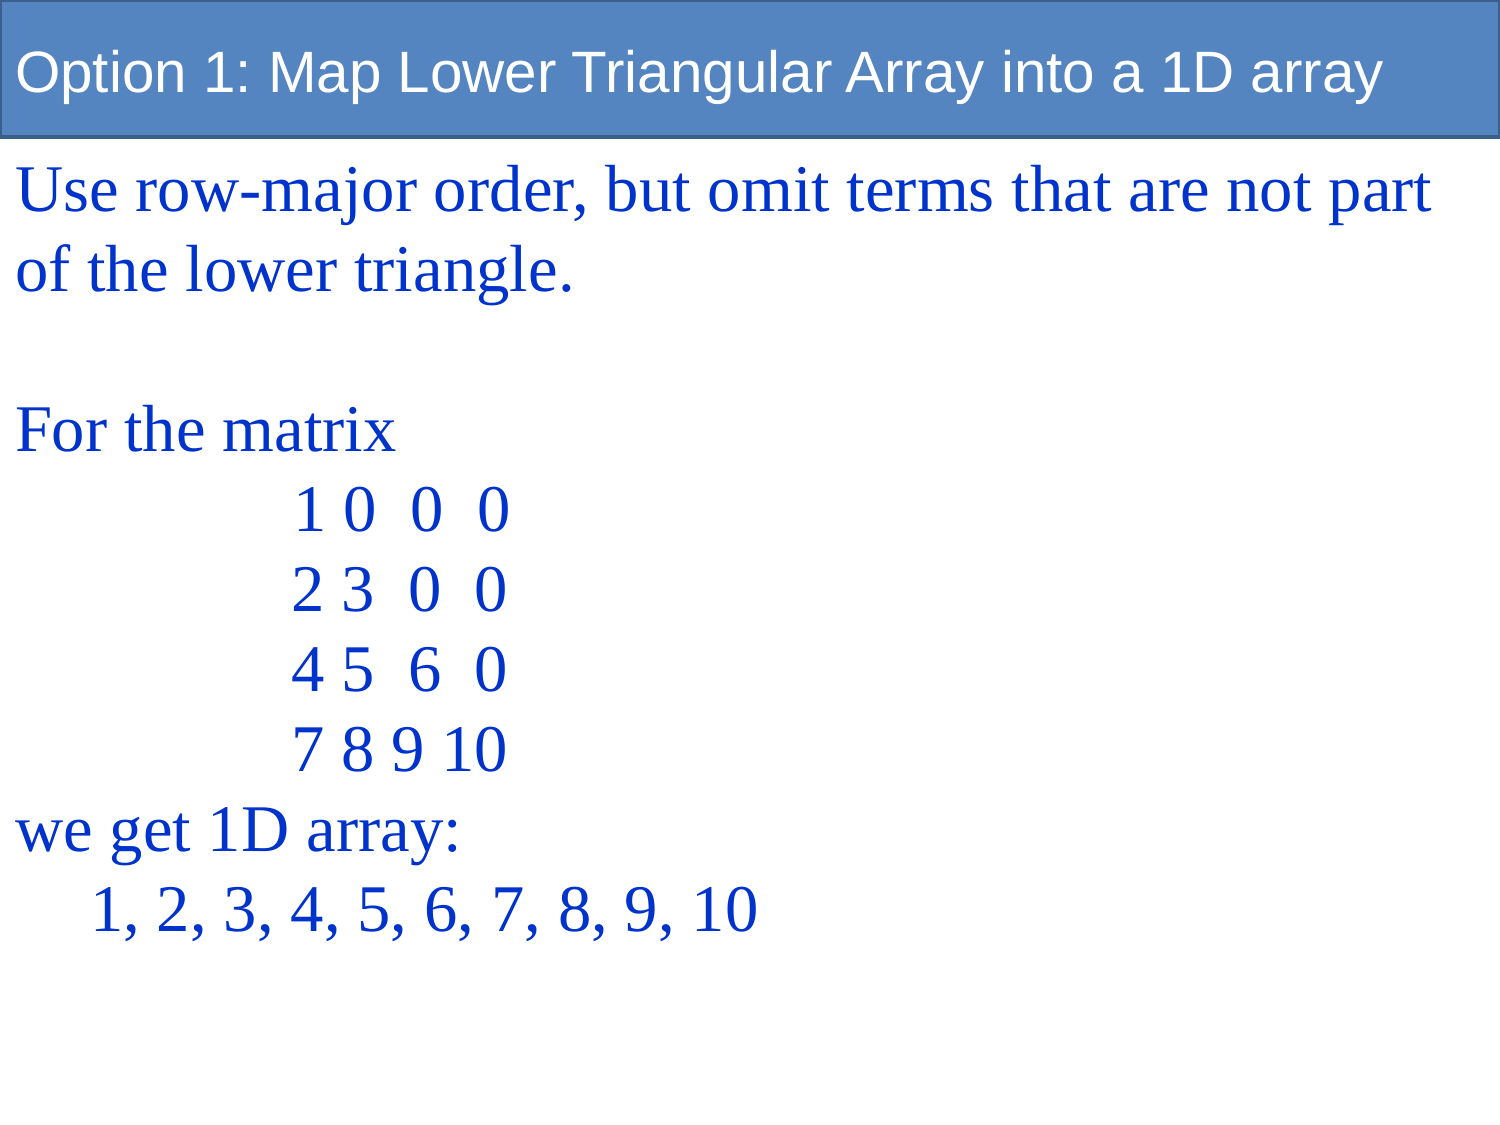

# Option 1: Map Lower Triangular Array into a 1D array
Use row-major order, but omit terms that are not part
of the lower triangle.

For the matrix
              1 0  0  0
            2 3  0  0
            4 5  6  0
            7 8 9 10
we get 1D array:
1, 2, 3, 4, 5, 6, 7, 8, 9, 10